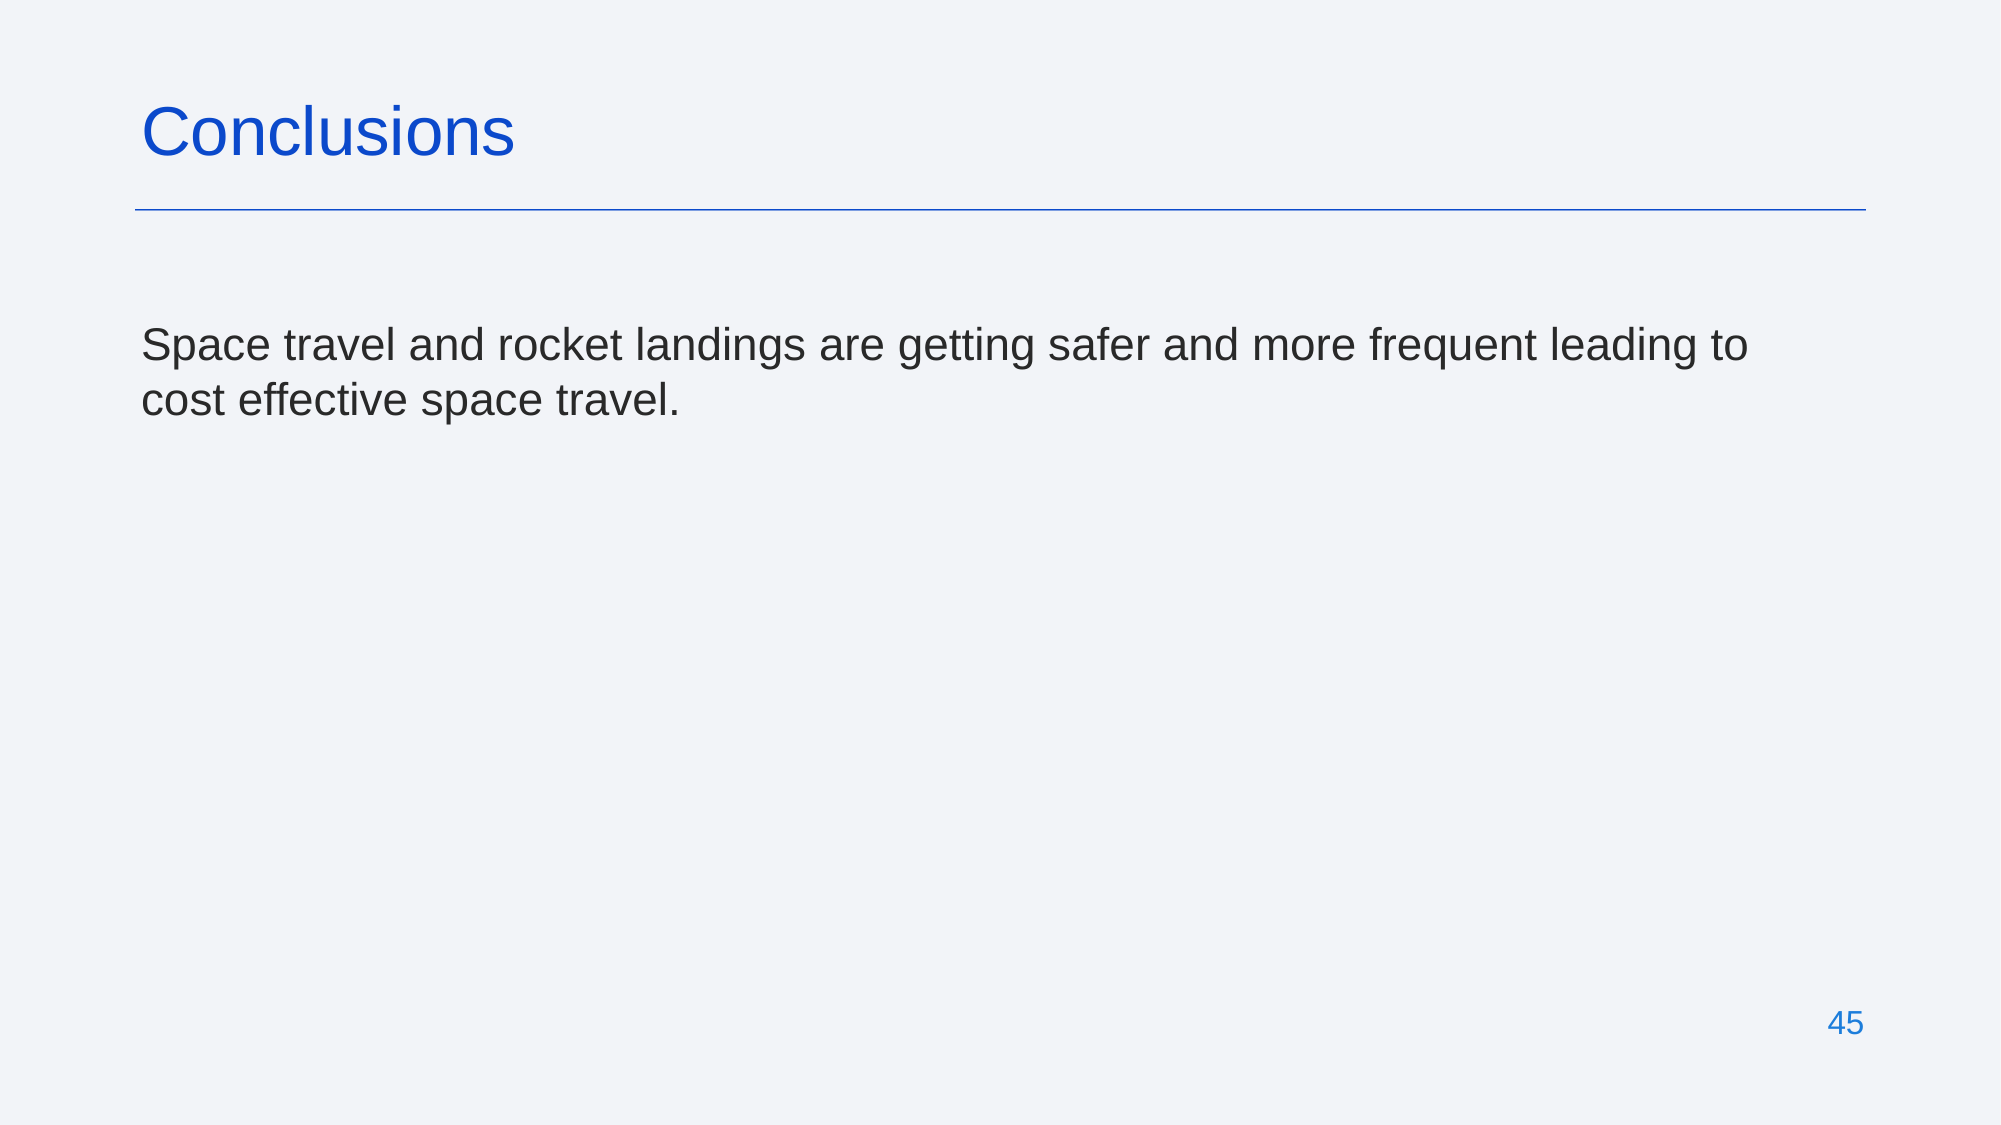

Conclusions
Space travel and rocket landings are getting safer and more frequent leading to cost effective space travel.
45